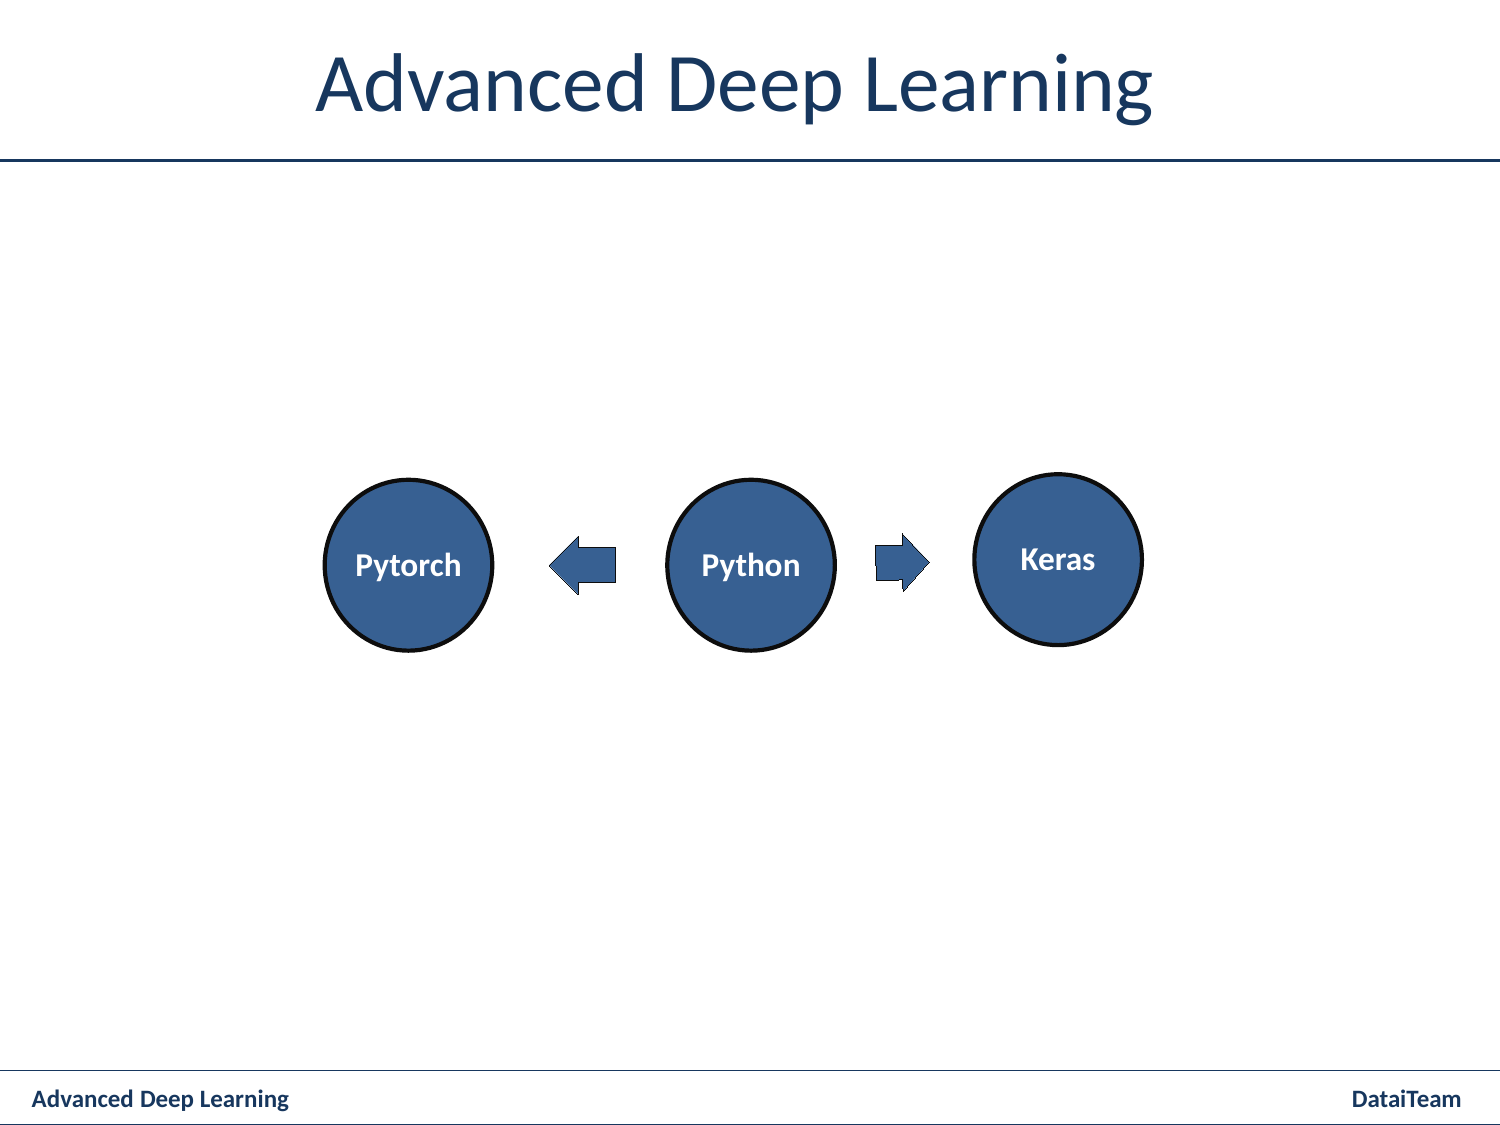

Advanced Deep Learning
Python

Pytorch

Keras
      Advanced Deep Learning 					                   	                                                     DataiTeam